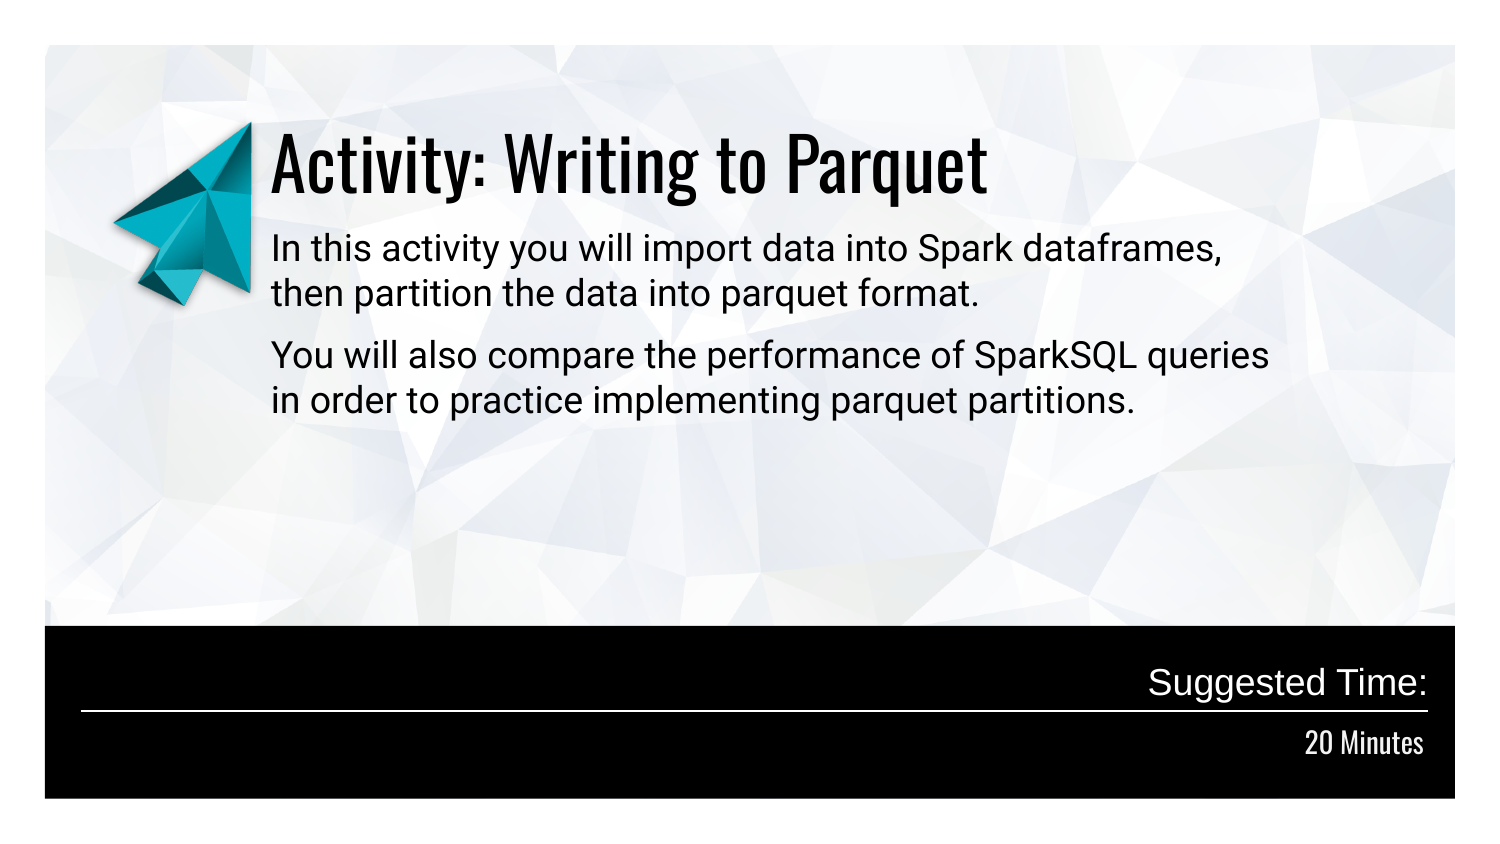

# Activity: Writing to Parquet
In this activity you will import data into Spark dataframes,
then partition the data into parquet format.
You will also compare the performance of SparkSQL queries
in order to practice implementing parquet partitions.

20 Minutes